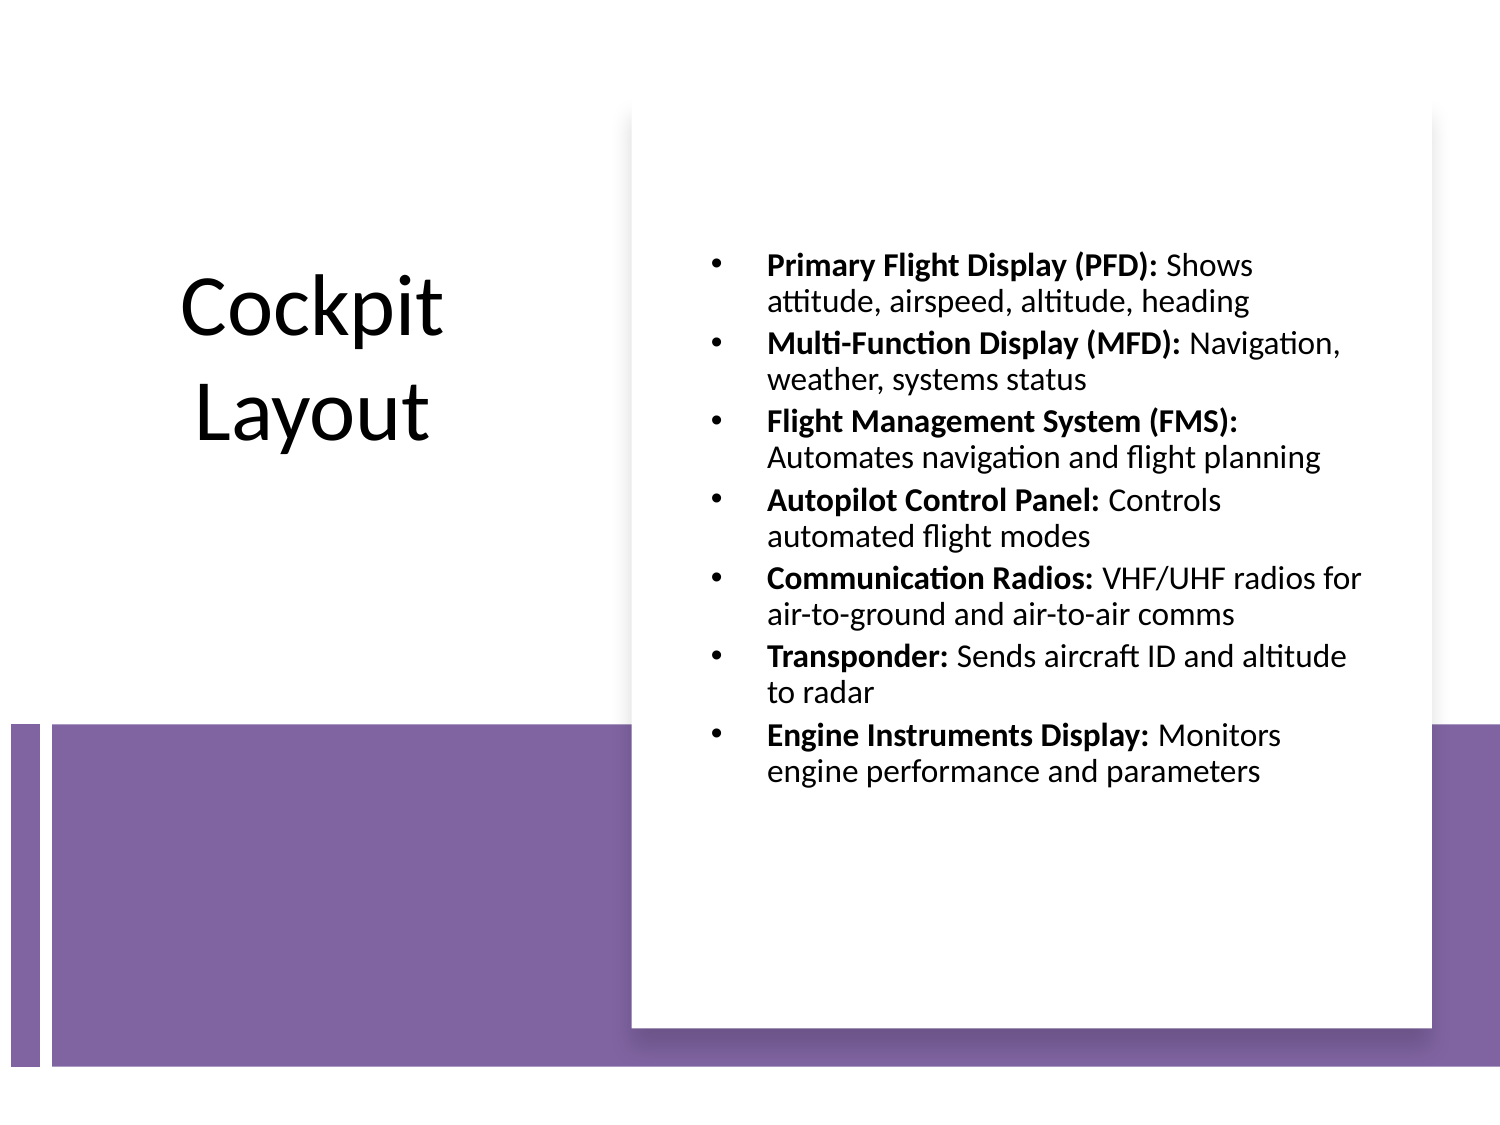

Primary Flight Display (PFD): Shows attitude, airspeed, altitude, heading
Multi-Function Display (MFD): Navigation, weather, systems status
Flight Management System (FMS): Automates navigation and flight planning
Autopilot Control Panel: Controls automated flight modes
Communication Radios: VHF/UHF radios for air-to-ground and air-to-air comms
Transponder: Sends aircraft ID and altitude to radar
Engine Instruments Display: Monitors engine performance and parameters
# Cockpit Layout